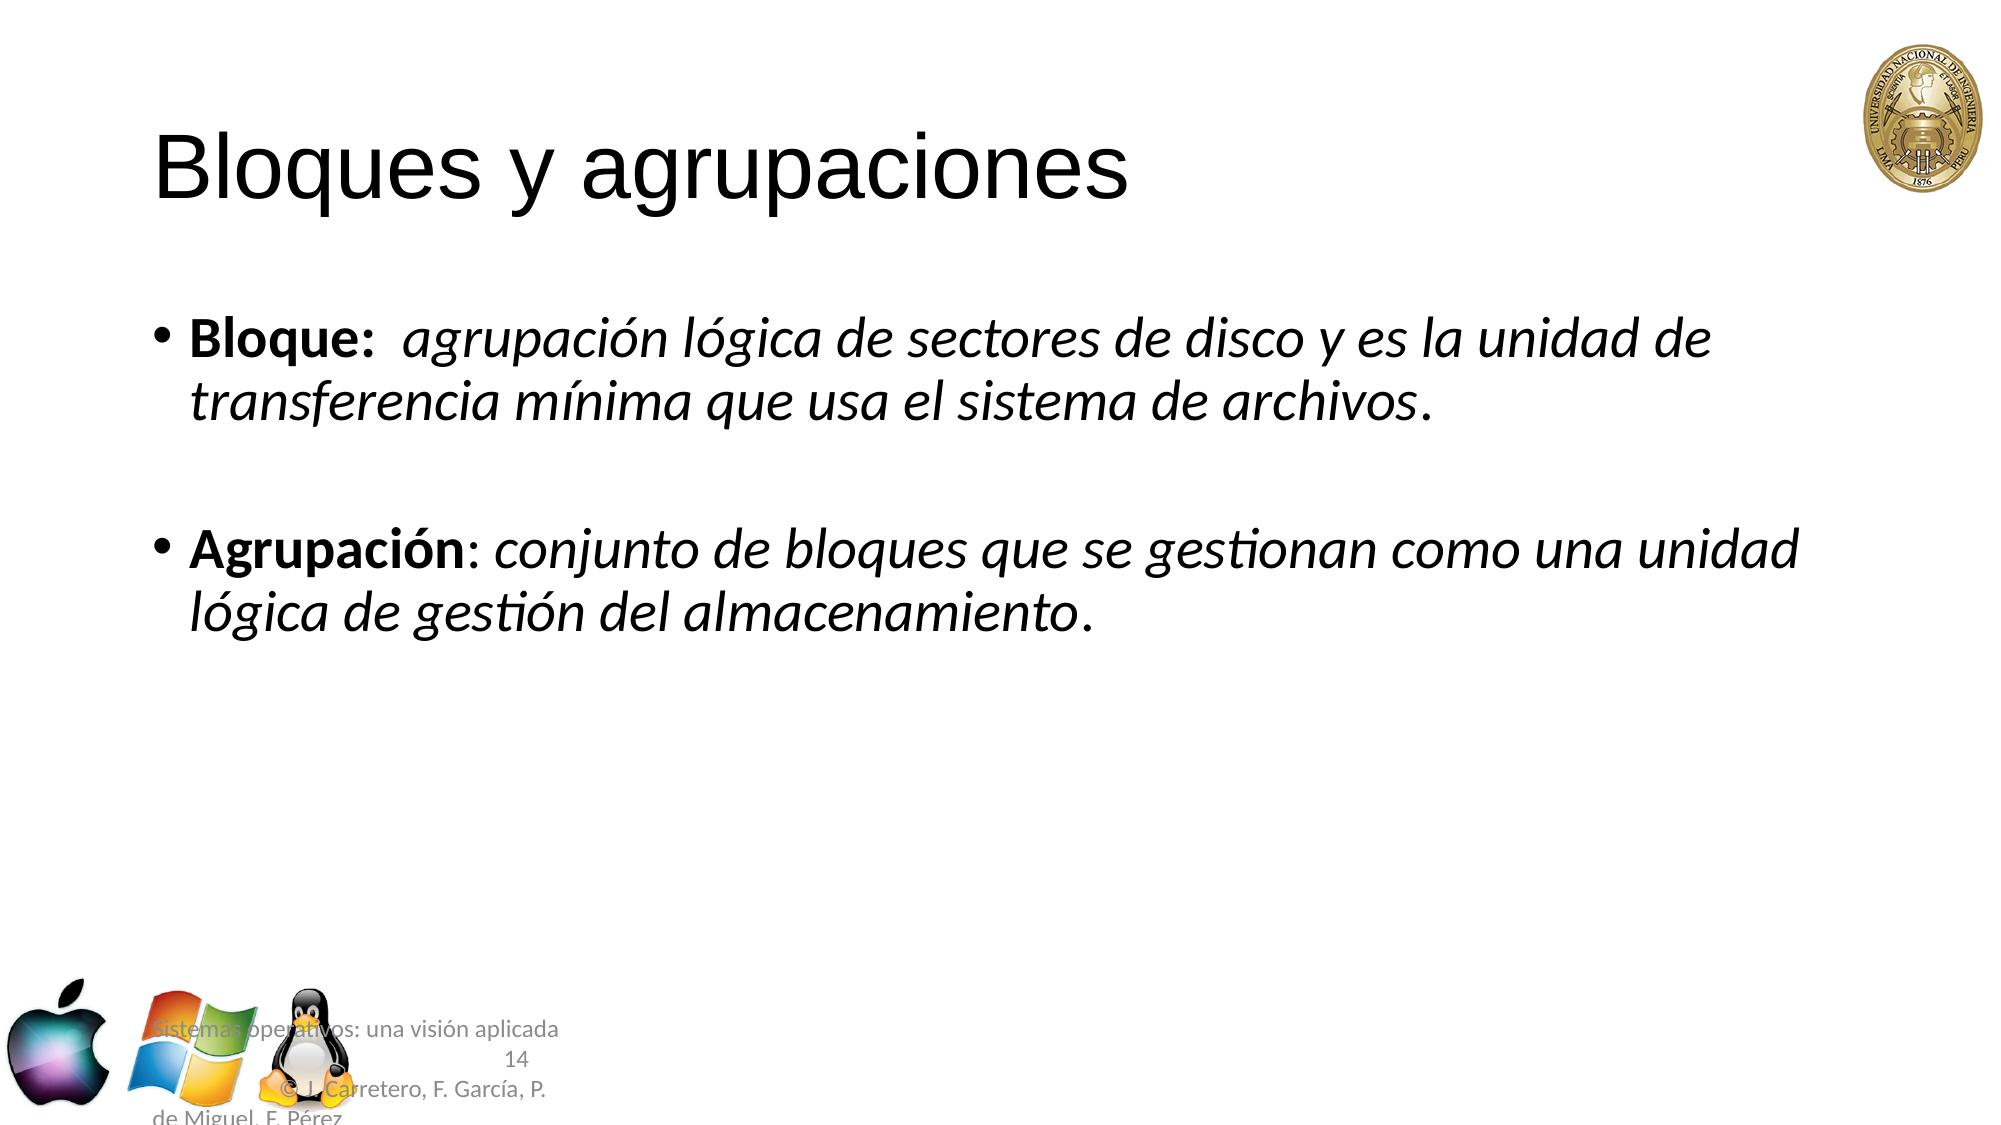

# Bloques y agrupaciones
Bloque:  agrupación lógica de sectores de disco y es la unidad de transferencia mínima que usa el sistema de archivos.

Agrupación: conjunto de bloques que se gestionan como una unidad lógica de gestión del almacenamiento.
Sistemas operativos: una visión aplicada	                                   14                              © J. Carretero, F. García, P. de Miguel, F. Pérez